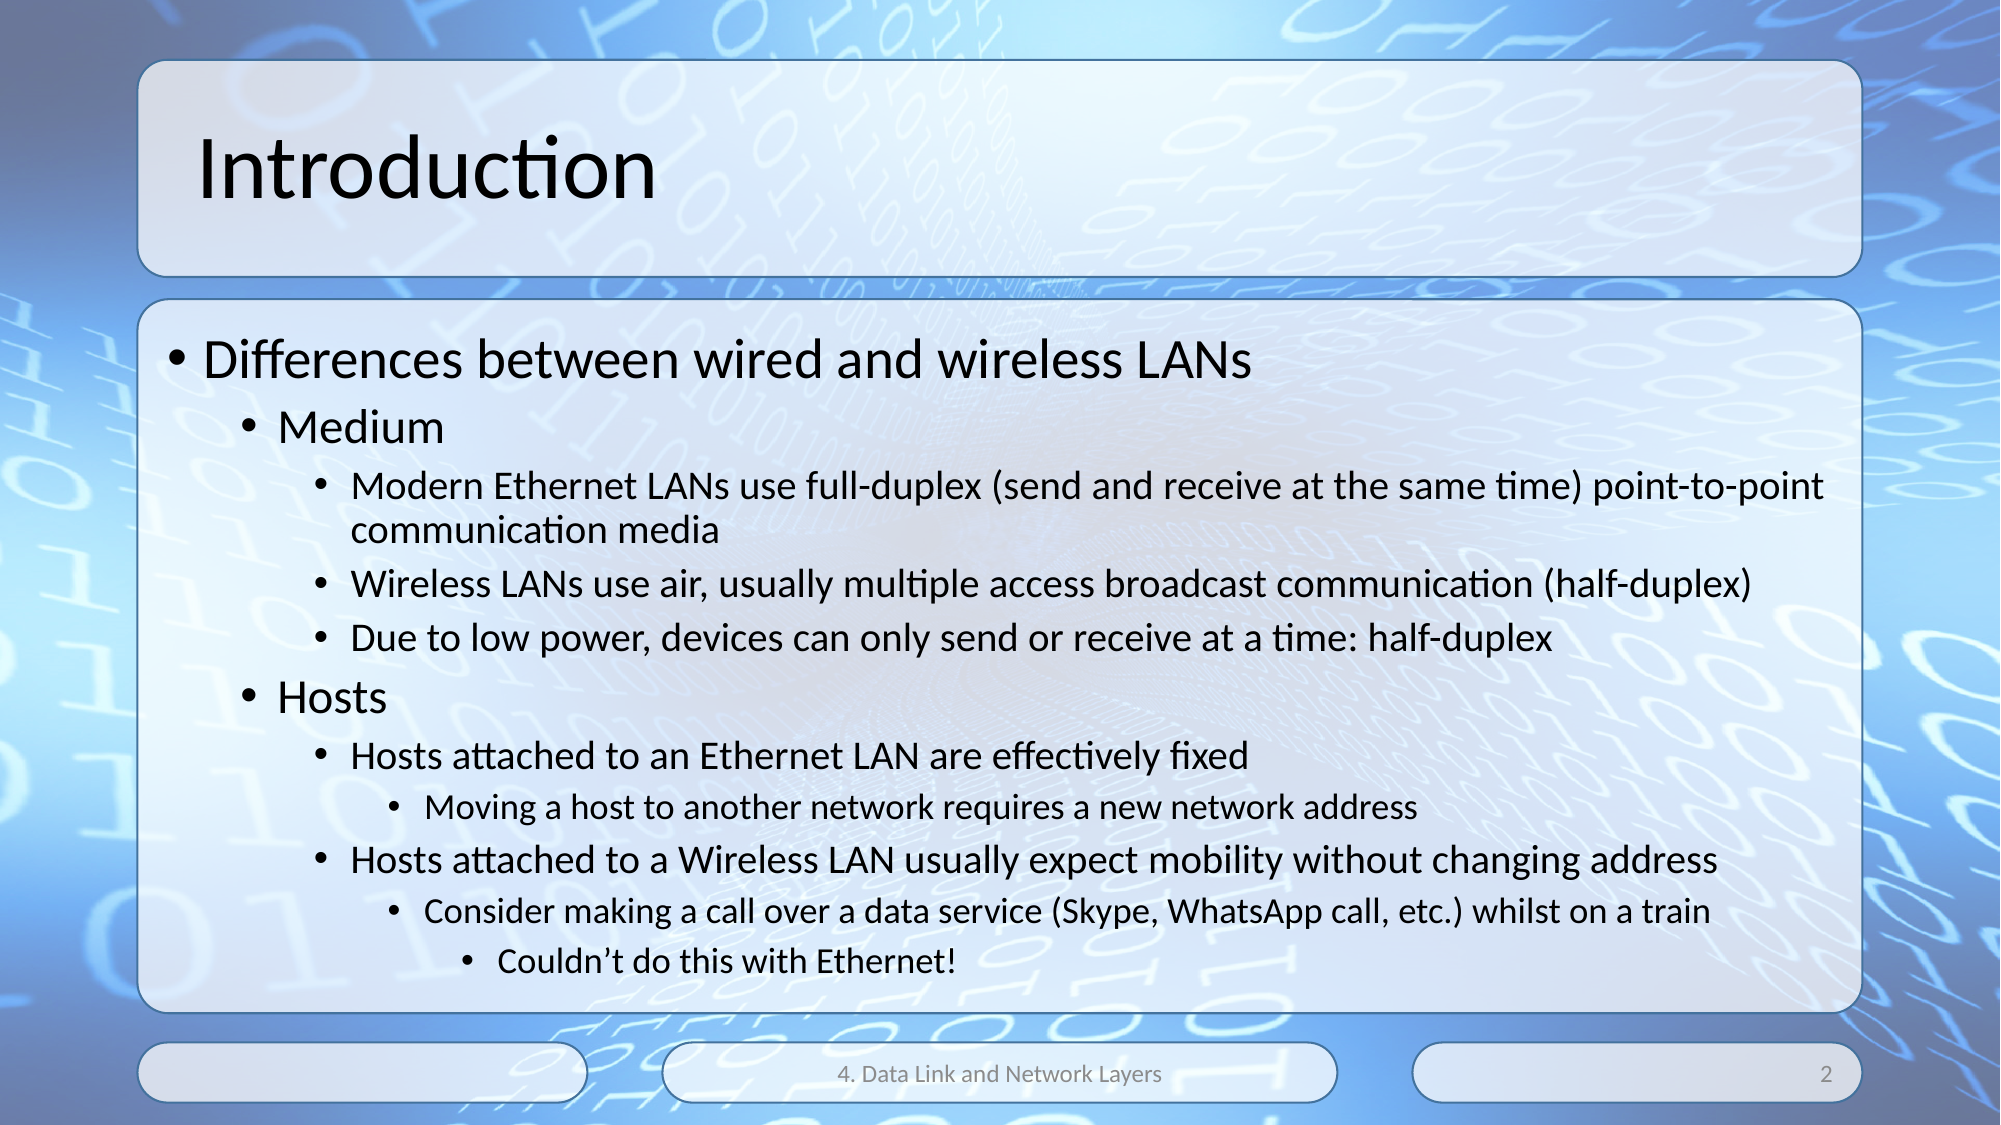

# Introduction
Differences between wired and wireless LANs
Medium
Modern Ethernet LANs use full-duplex (send and receive at the same time) point-to-point communication media
Wireless LANs use air, usually multiple access broadcast communication (half-duplex)
Due to low power, devices can only send or receive at a time: half-duplex
Hosts
Hosts attached to an Ethernet LAN are effectively fixed
Moving a host to another network requires a new network address
Hosts attached to a Wireless LAN usually expect mobility without changing address
Consider making a call over a data service (Skype, WhatsApp call, etc.) whilst on a train
Couldn’t do this with Ethernet!
4. Data Link and Network Layers
2